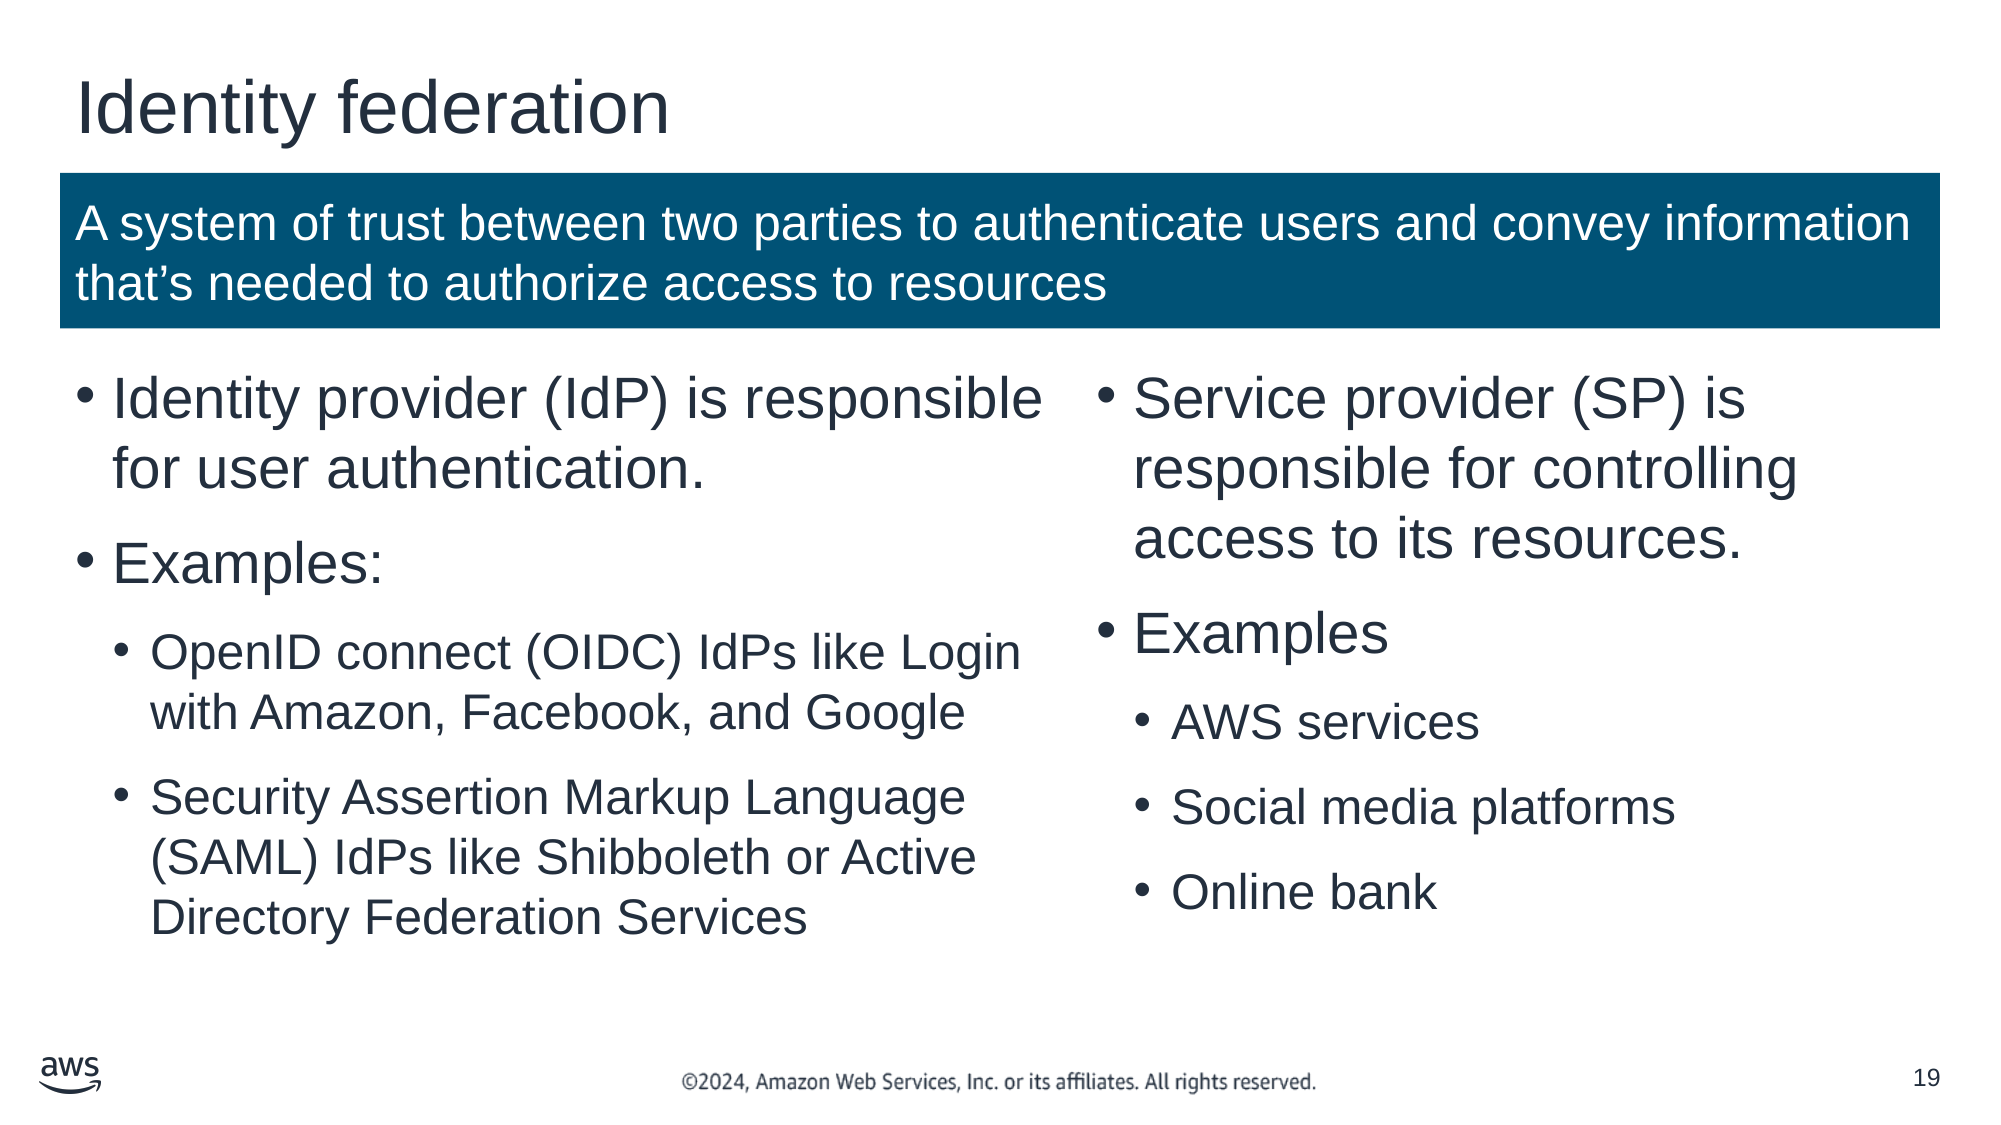

# Identity federation
A system of trust between two parties to authenticate users and convey information that’s needed to authorize access to resources
Identity provider (IdP) is responsible for user authentication.
Examples:
OpenID connect (OIDC) IdPs like Login with Amazon, Facebook, and Google
Security Assertion Markup Language (SAML) IdPs like Shibboleth or Active Directory Federation Services
Service provider (SP) is responsible for controlling access to its resources.
Examples
AWS services
Social media platforms
Online bank
19